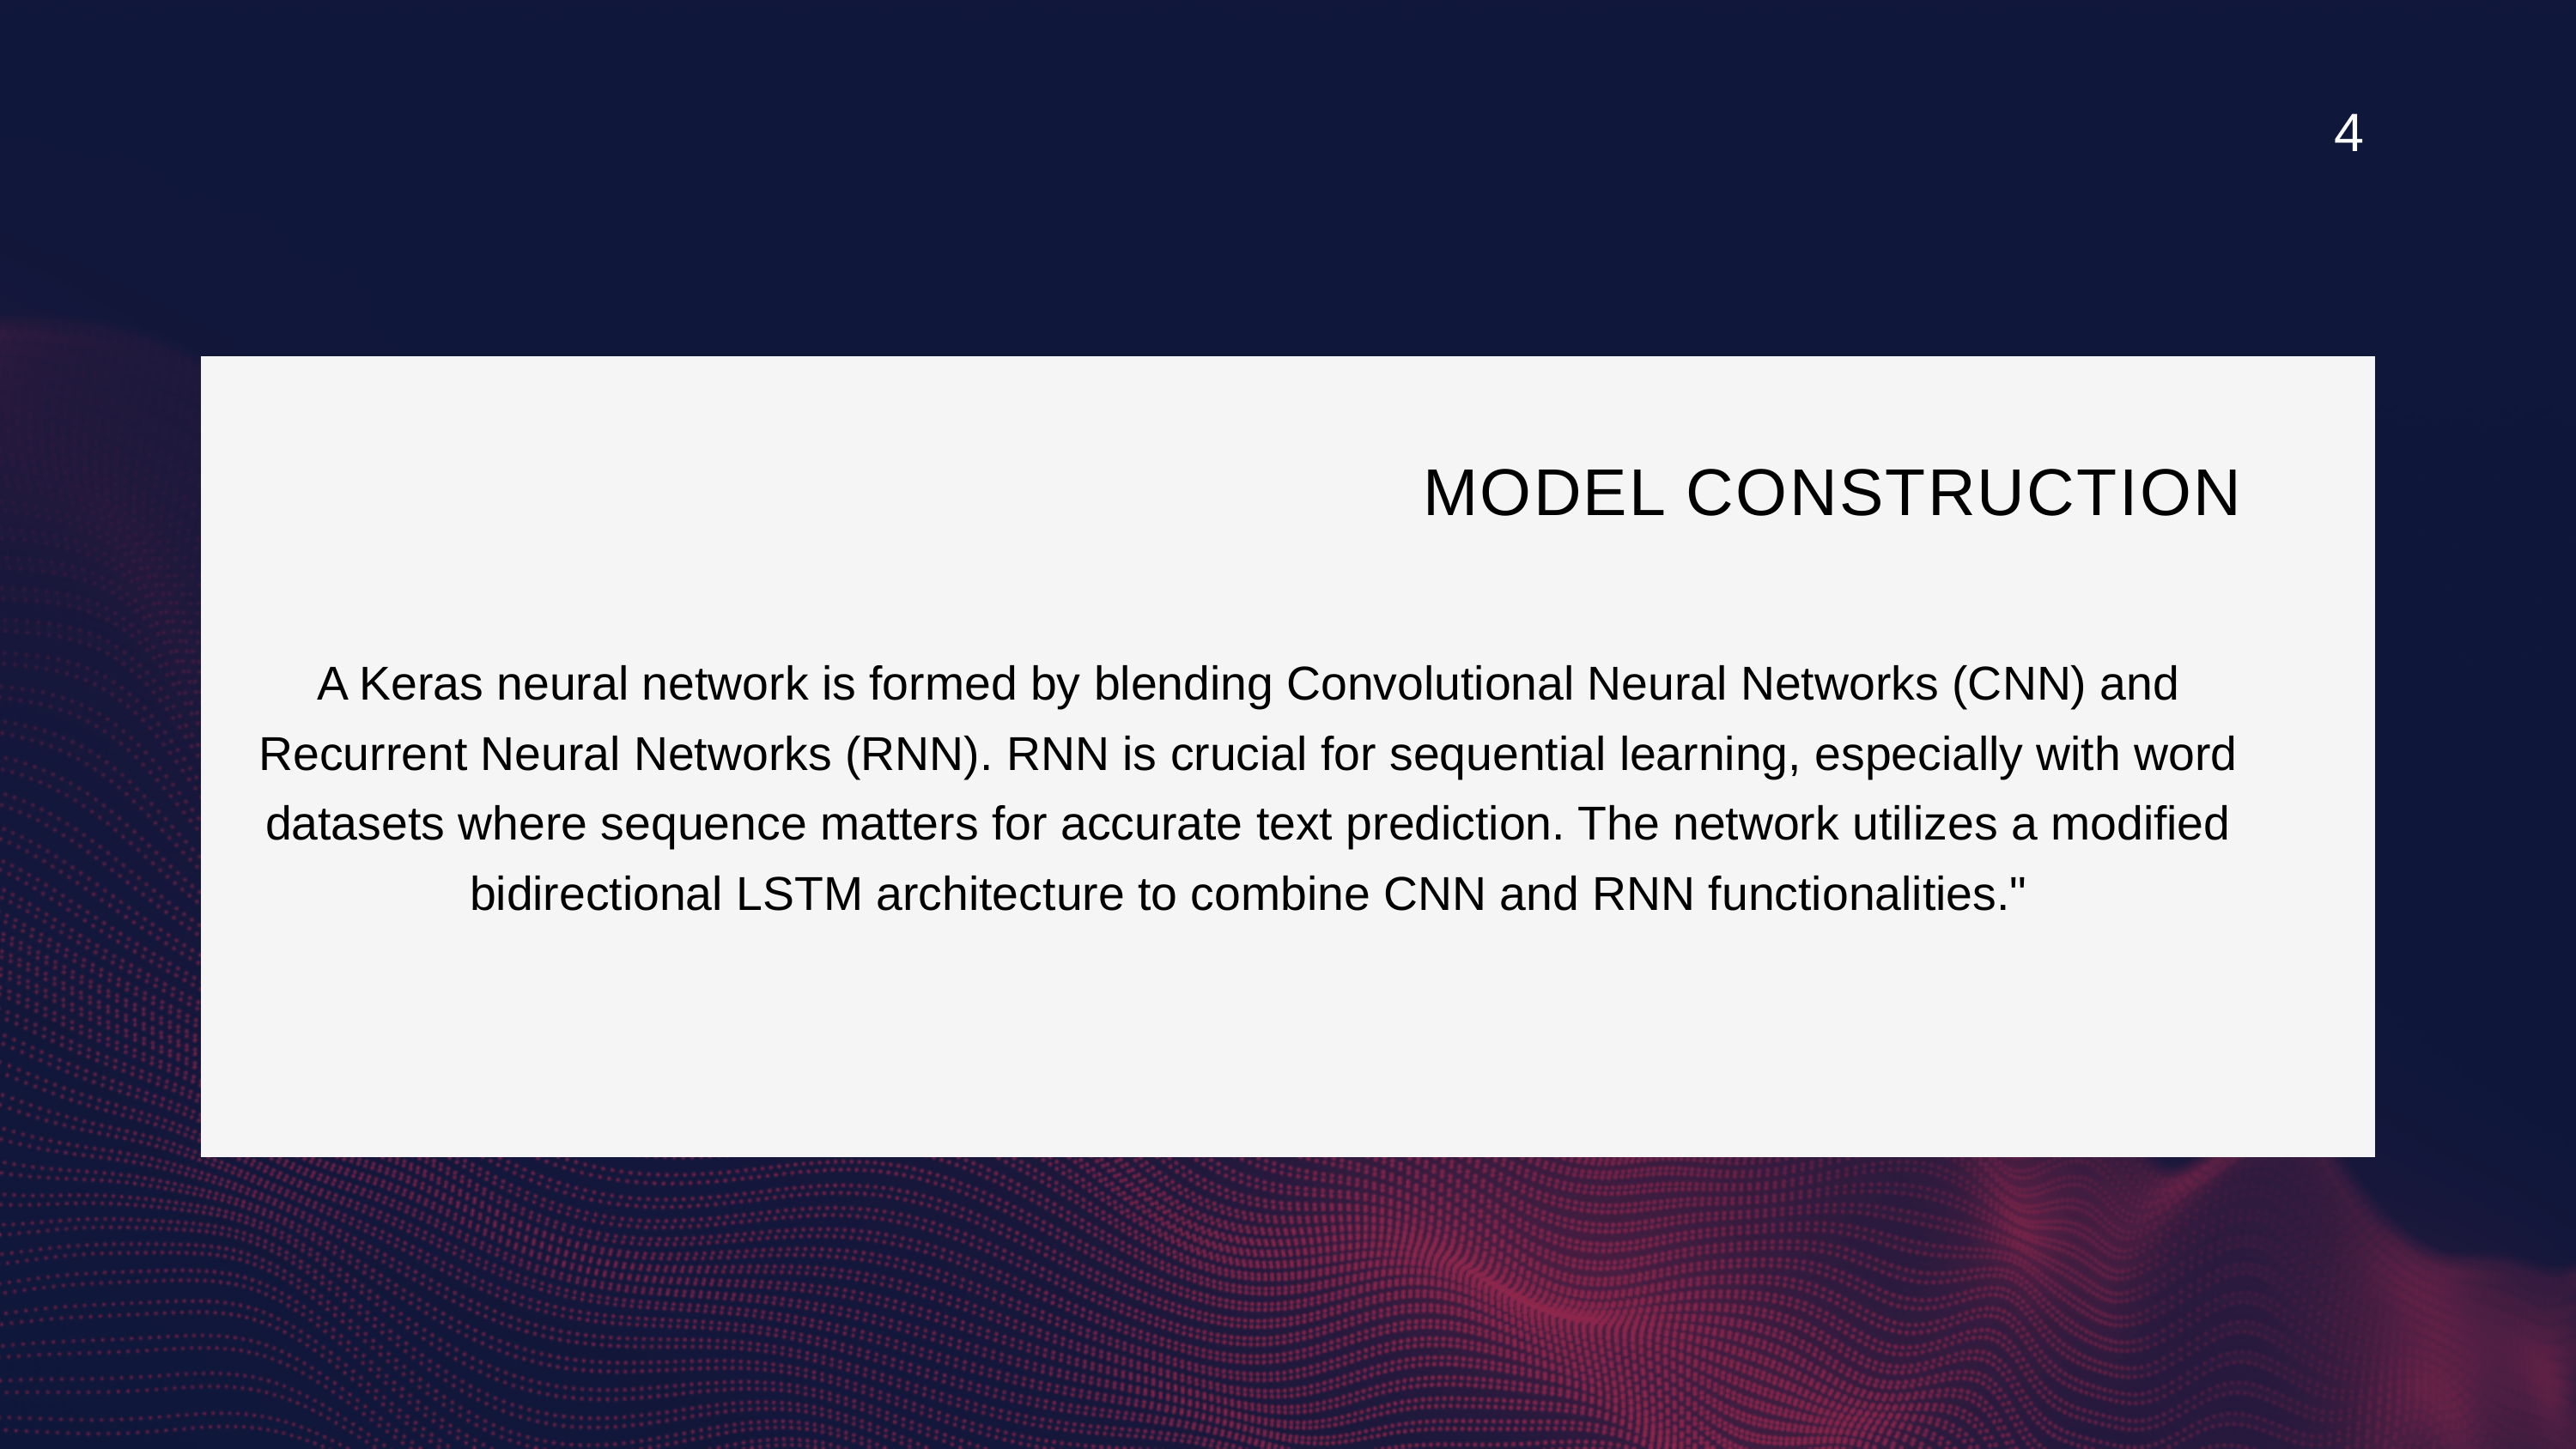

4

 MODEL CONSTRUCTION
A Keras neural network is formed by blending Convolutional Neural Networks (CNN) and Recurrent Neural Networks (RNN). RNN is crucial for sequential learning, especially with word datasets where sequence matters for accurate text prediction. The network utilizes a modified bidirectional LSTM architecture to combine CNN and RNN functionalities."